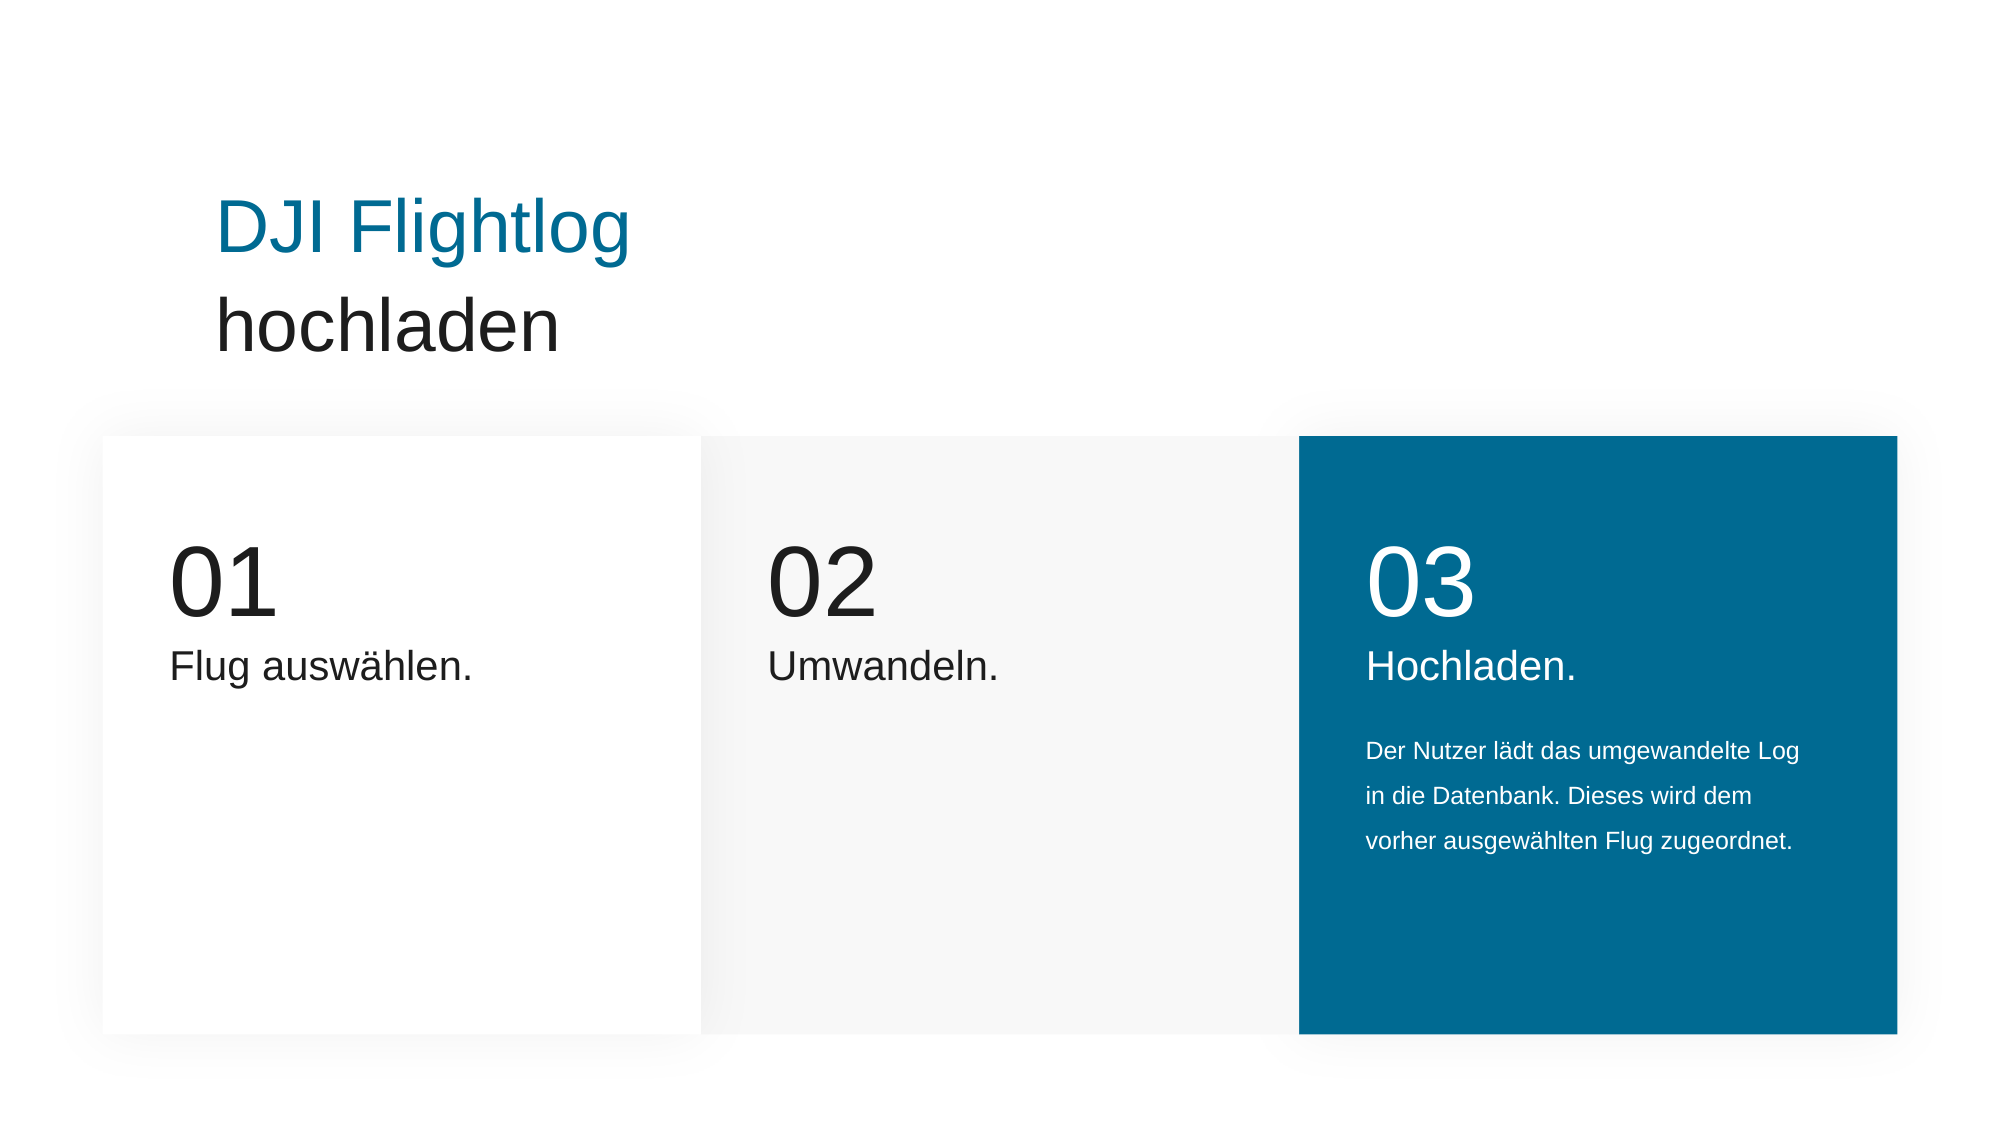

DJI Flightlog
hochladen

01
02
03
Flug auswählen.
Umwandeln.
Hochladen.
Der Nutzer lädt das umgewandelte Log in die Datenbank. Dieses wird dem vorher ausgewählten Flug zugeordnet.